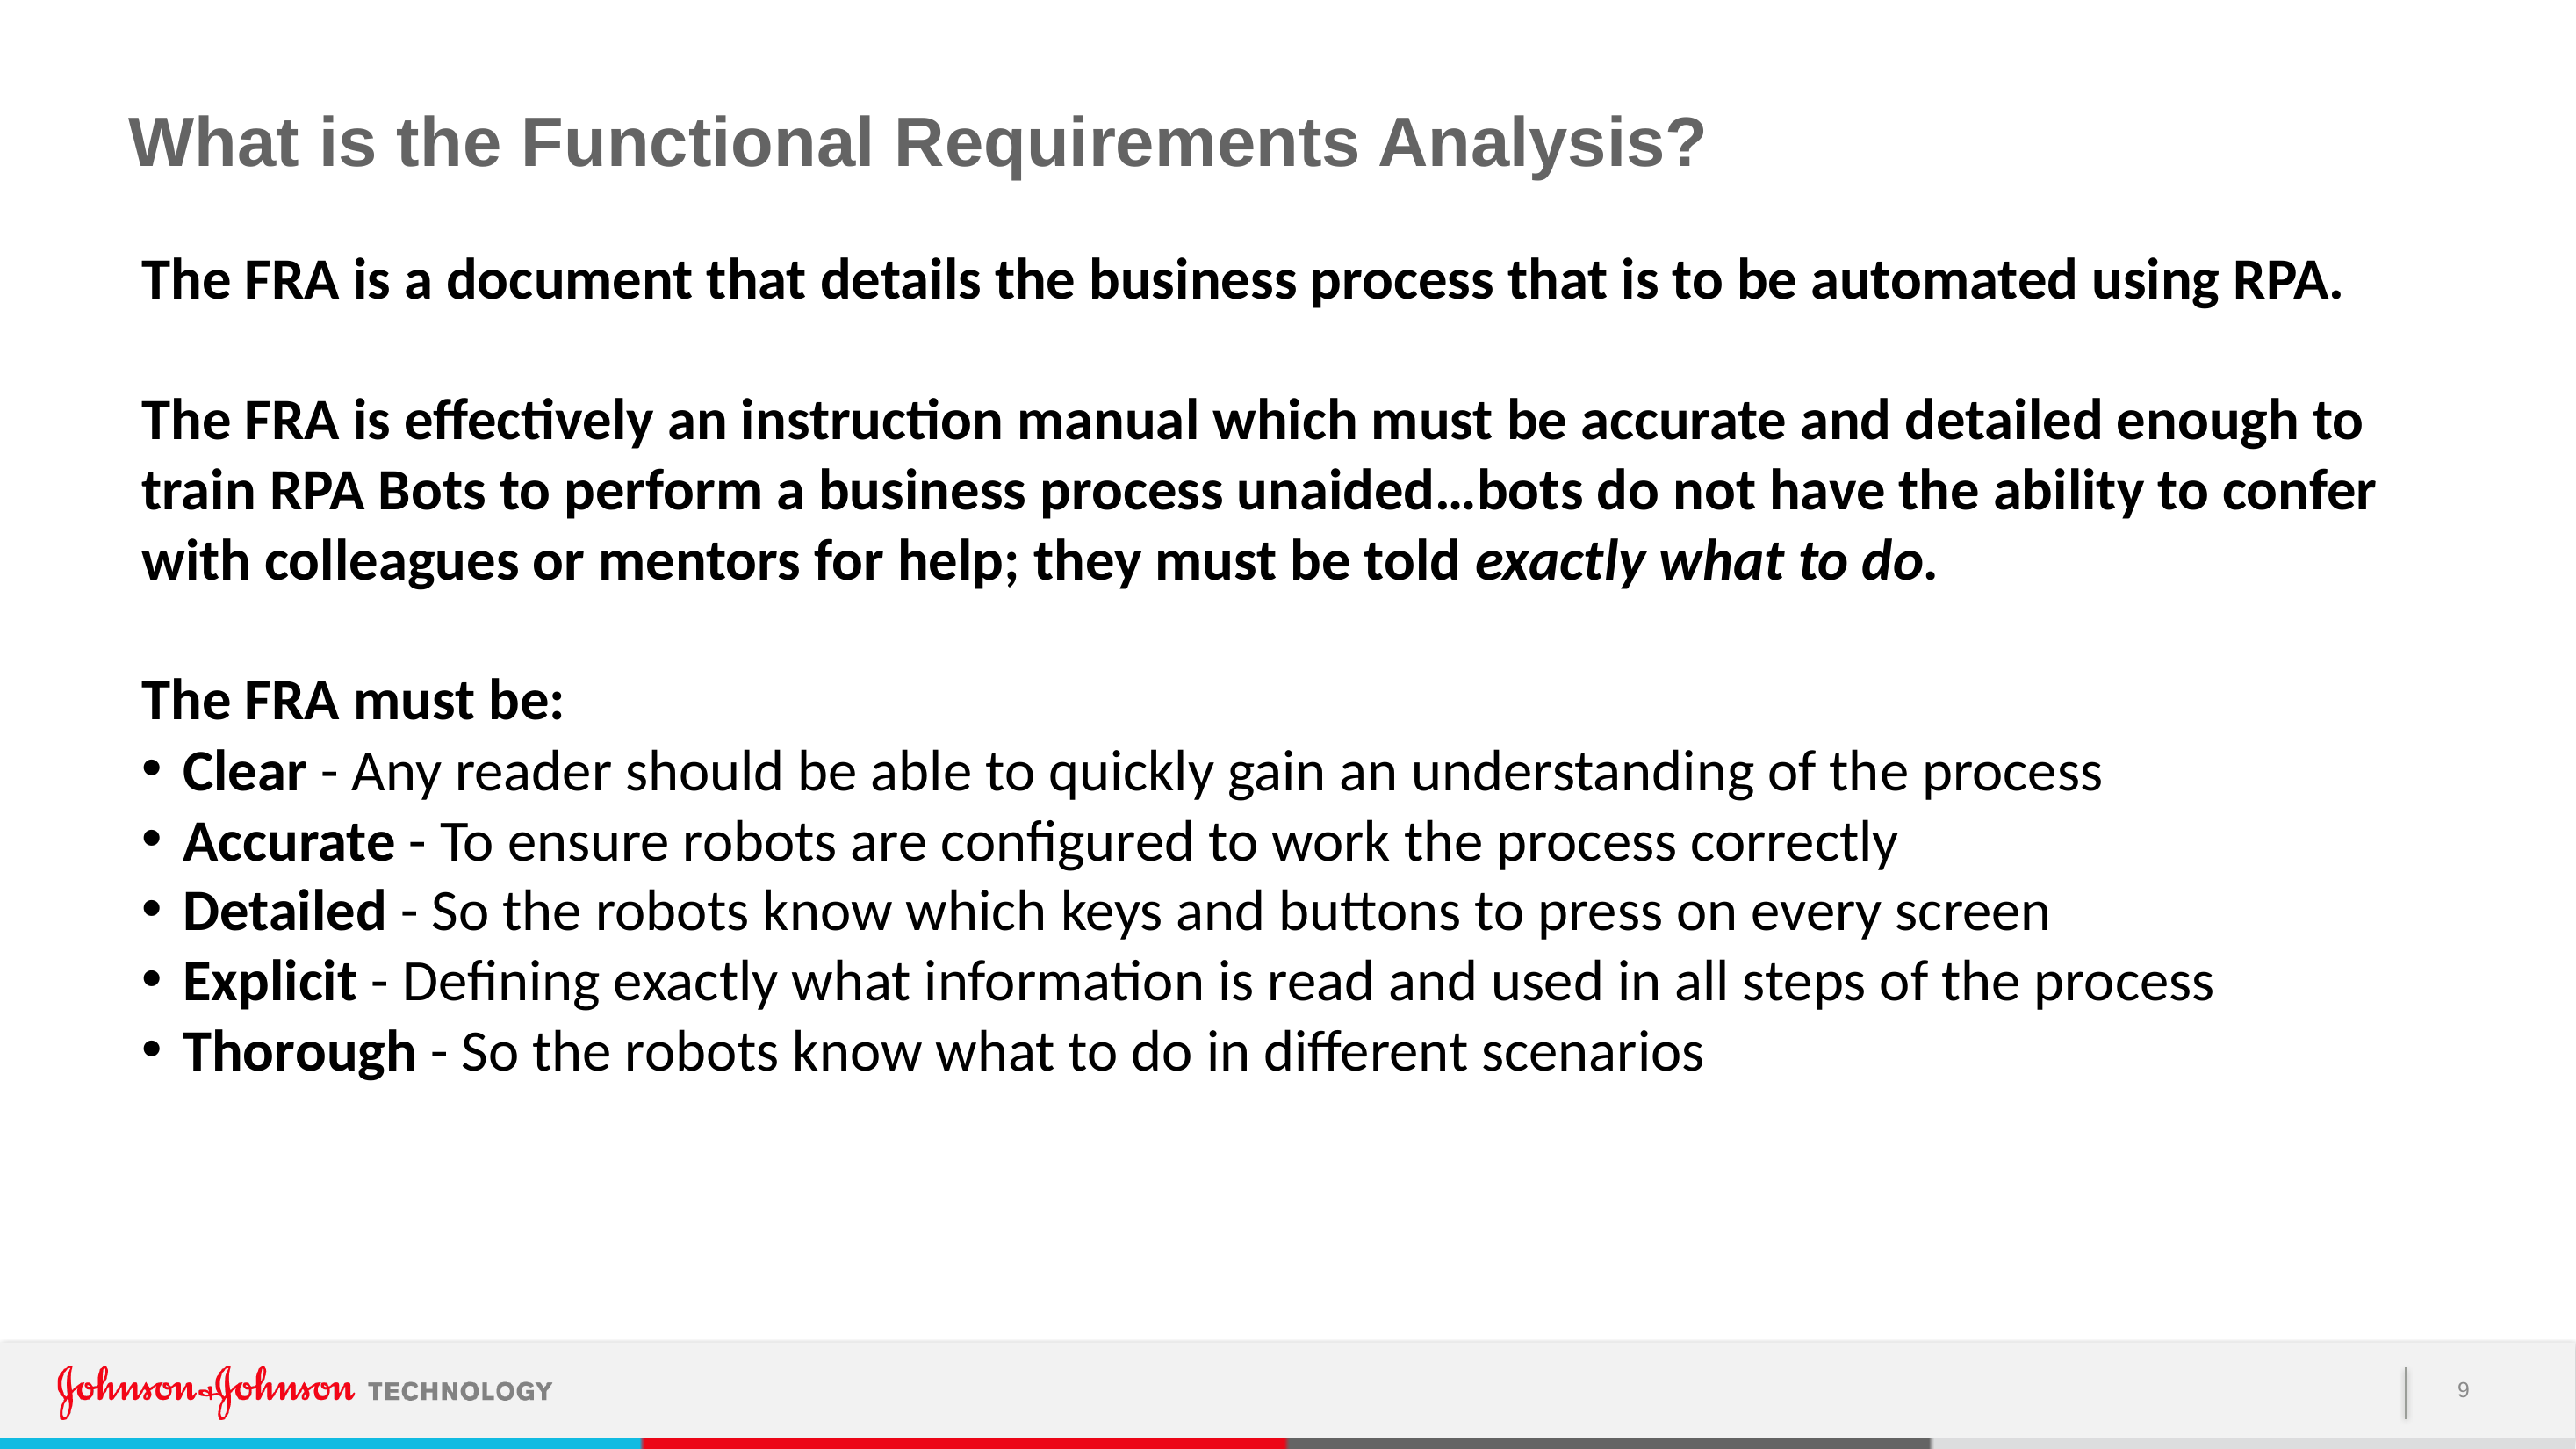

# What is the Functional Requirements Analysis?
The FRA is a document that details the business process that is to be automated using RPA.

The FRA is effectively an instruction manual which must be accurate and detailed enough to train RPA Bots to perform a business process unaided…bots do not have the ability to confer with colleagues or mentors for help; they must be told exactly what to do.

The FRA must be:
Clear - Any reader should be able to quickly gain an understanding of the process
Accurate - To ensure robots are configured to work the process correctly
Detailed - So the robots know which keys and buttons to press on every screen
Explicit - Defining exactly what information is read and used in all steps of the process
Thorough - So the robots know what to do in different scenarios

9